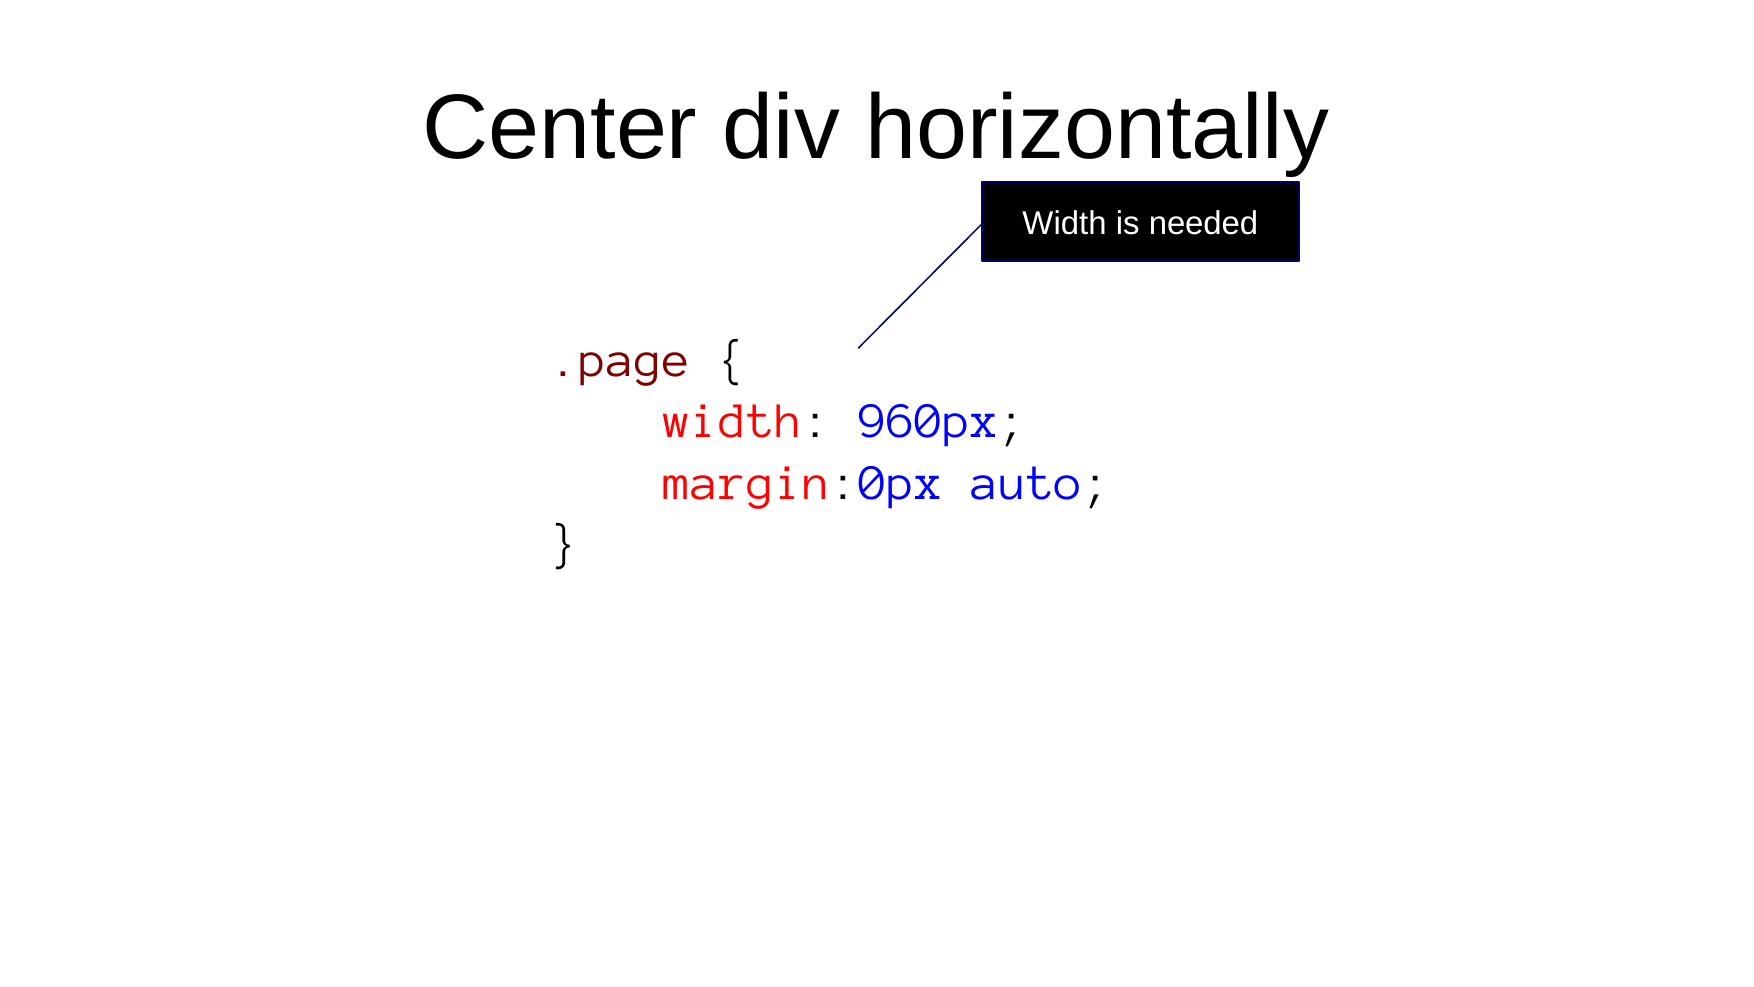

# Center div horizontally
Width is needed
.page {
    width: 960px;
    margin:0px auto;
}